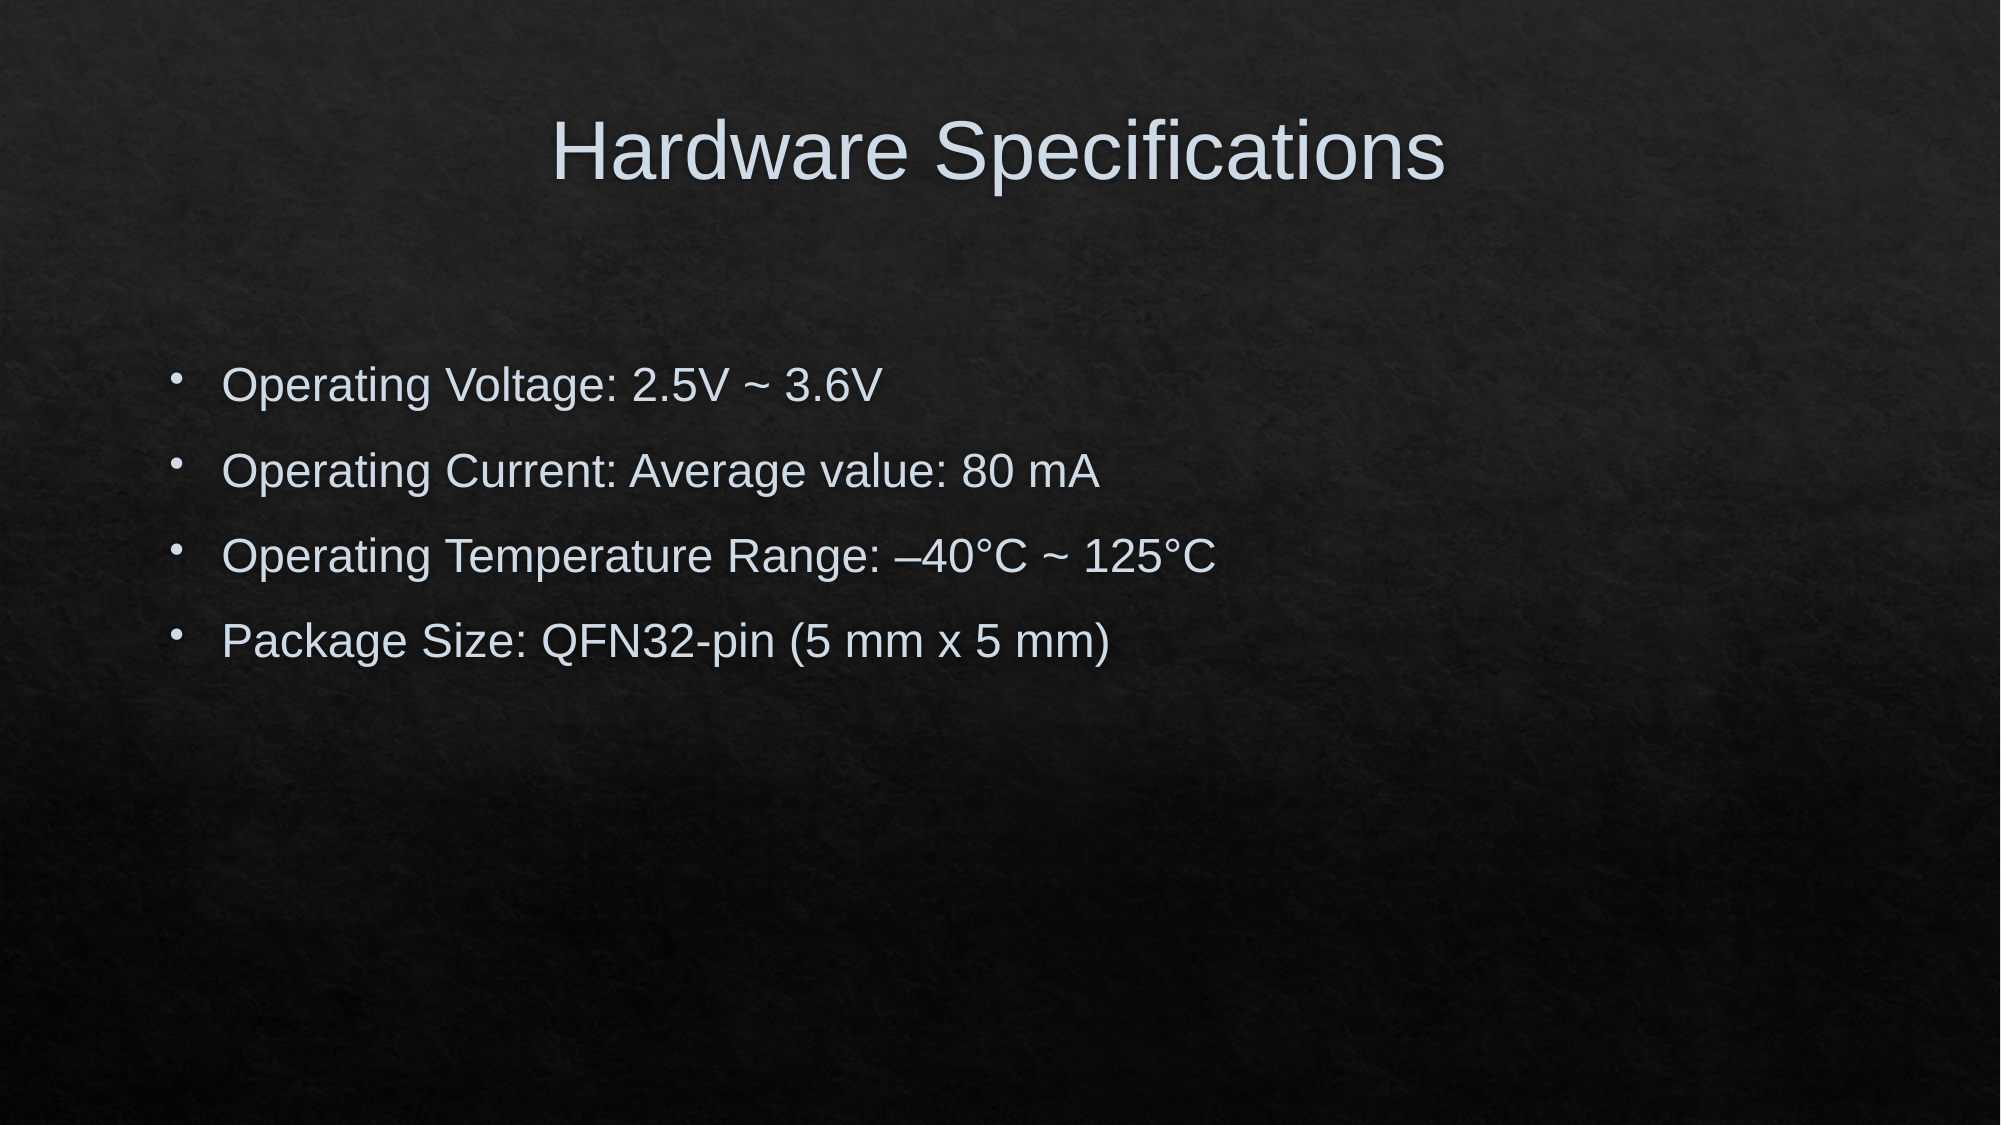

# Hardware Specifications
Operating Voltage: 2.5V ~ 3.6V
Operating Current: Average value: 80 mA
Operating Temperature Range: –40°C ~ 125°C
Package Size: QFN32-pin (5 mm x 5 mm)